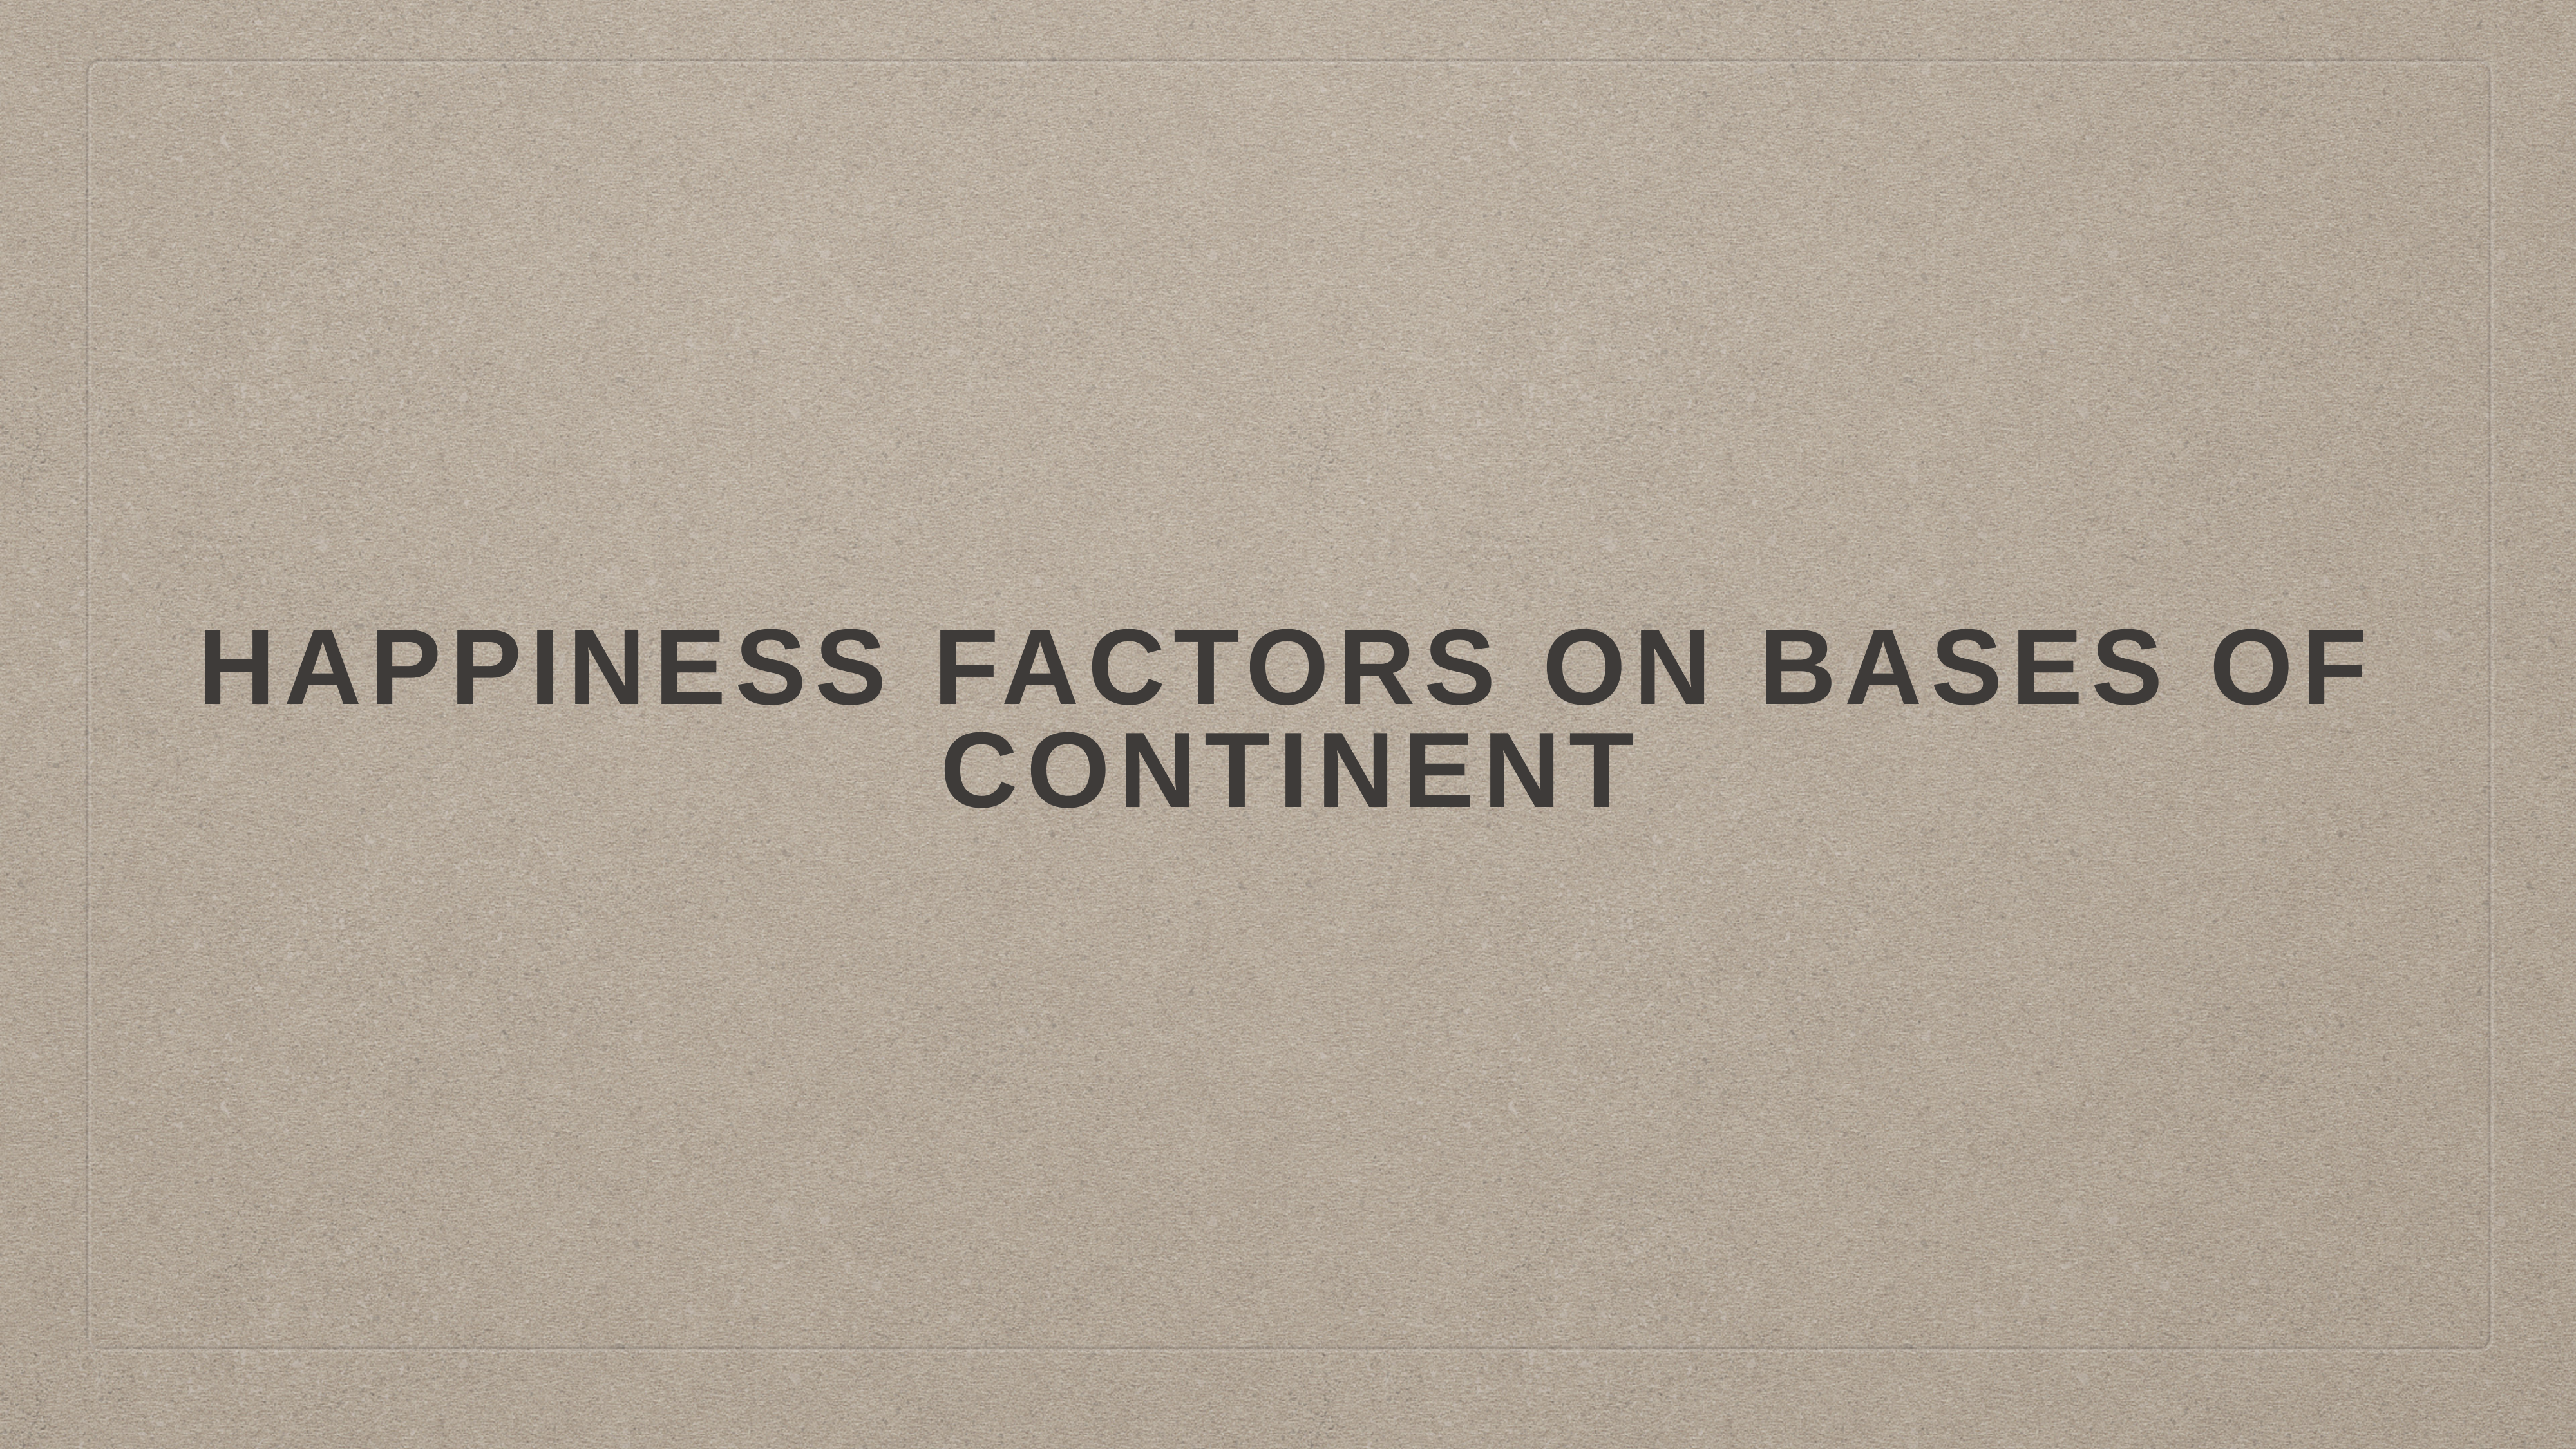

# Happiness factors on bases of continent